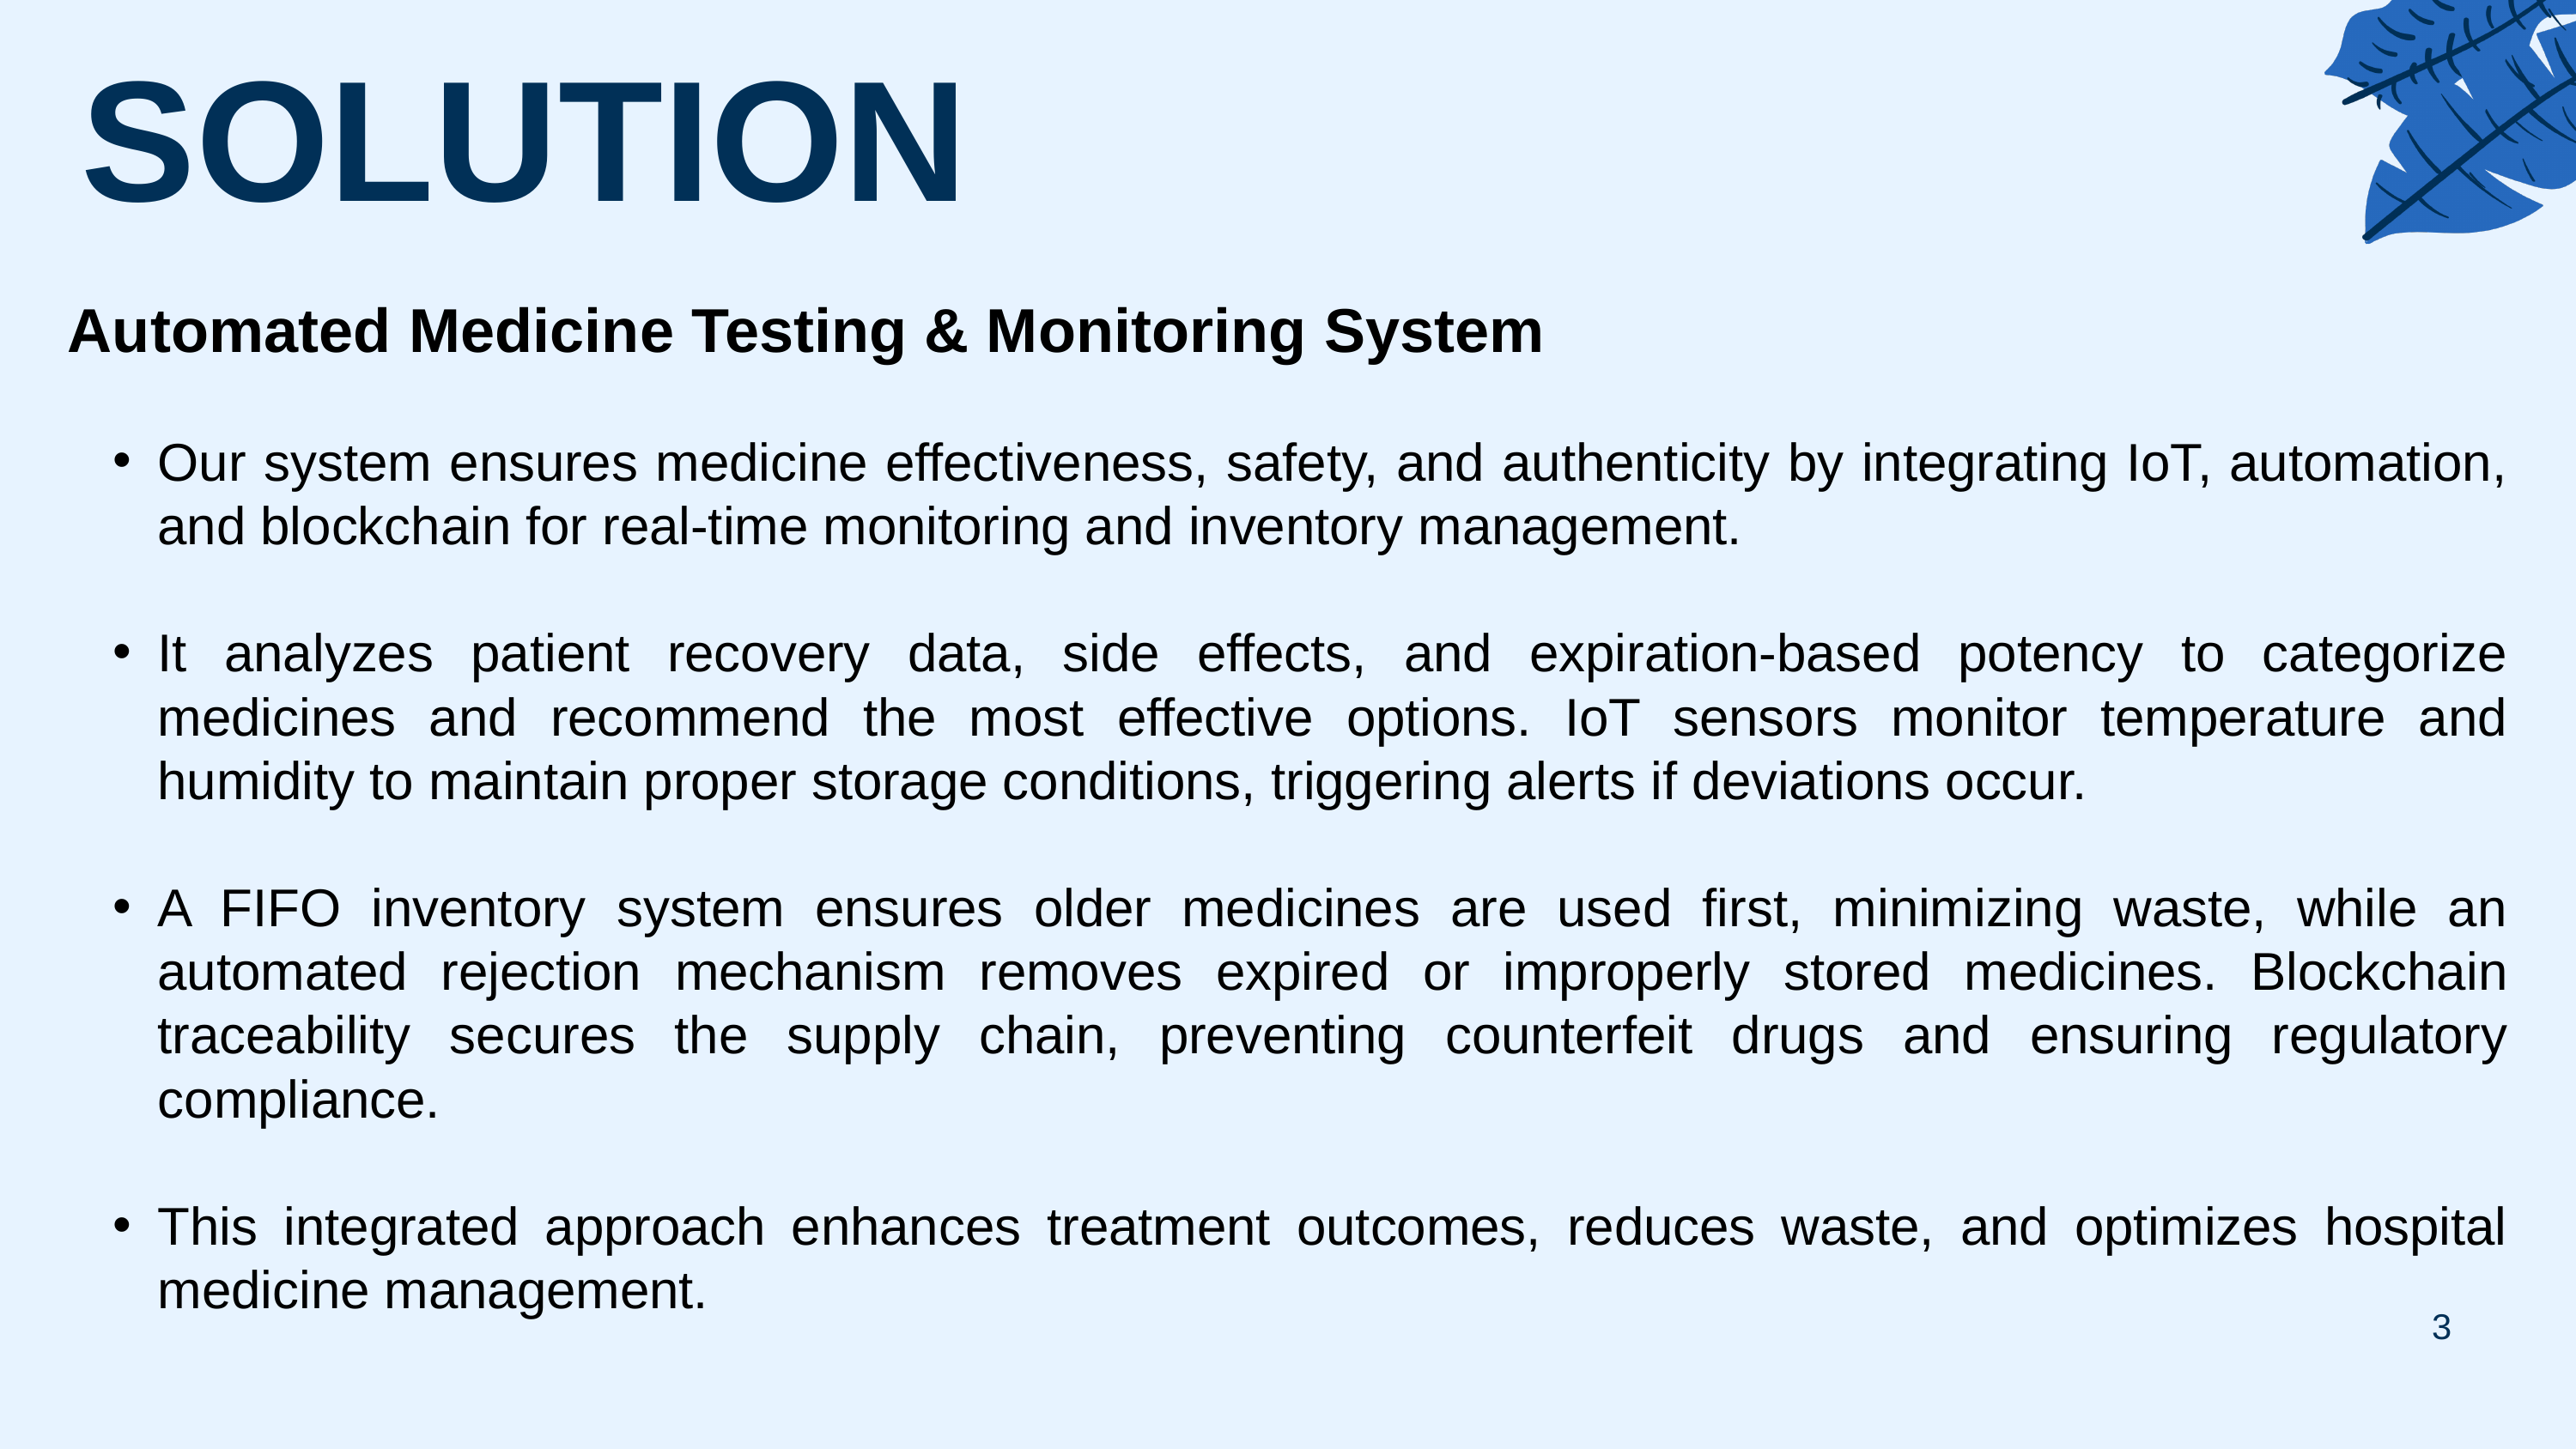

SOLUTION
Automated Medicine Testing & Monitoring System

Our system ensures medicine effectiveness, safety, and authenticity by integrating IoT, automation, and blockchain for real-time monitoring and inventory management.

It analyzes patient recovery data, side effects, and expiration-based potency to categorize medicines and recommend the most effective options. IoT sensors monitor temperature and humidity to maintain proper storage conditions, triggering alerts if deviations occur.

A FIFO inventory system ensures older medicines are used first, minimizing waste, while an automated rejection mechanism removes expired or improperly stored medicines. Blockchain traceability secures the supply chain, preventing counterfeit drugs and ensuring regulatory compliance.

This integrated approach enhances treatment outcomes, reduces waste, and optimizes hospital medicine management.

3